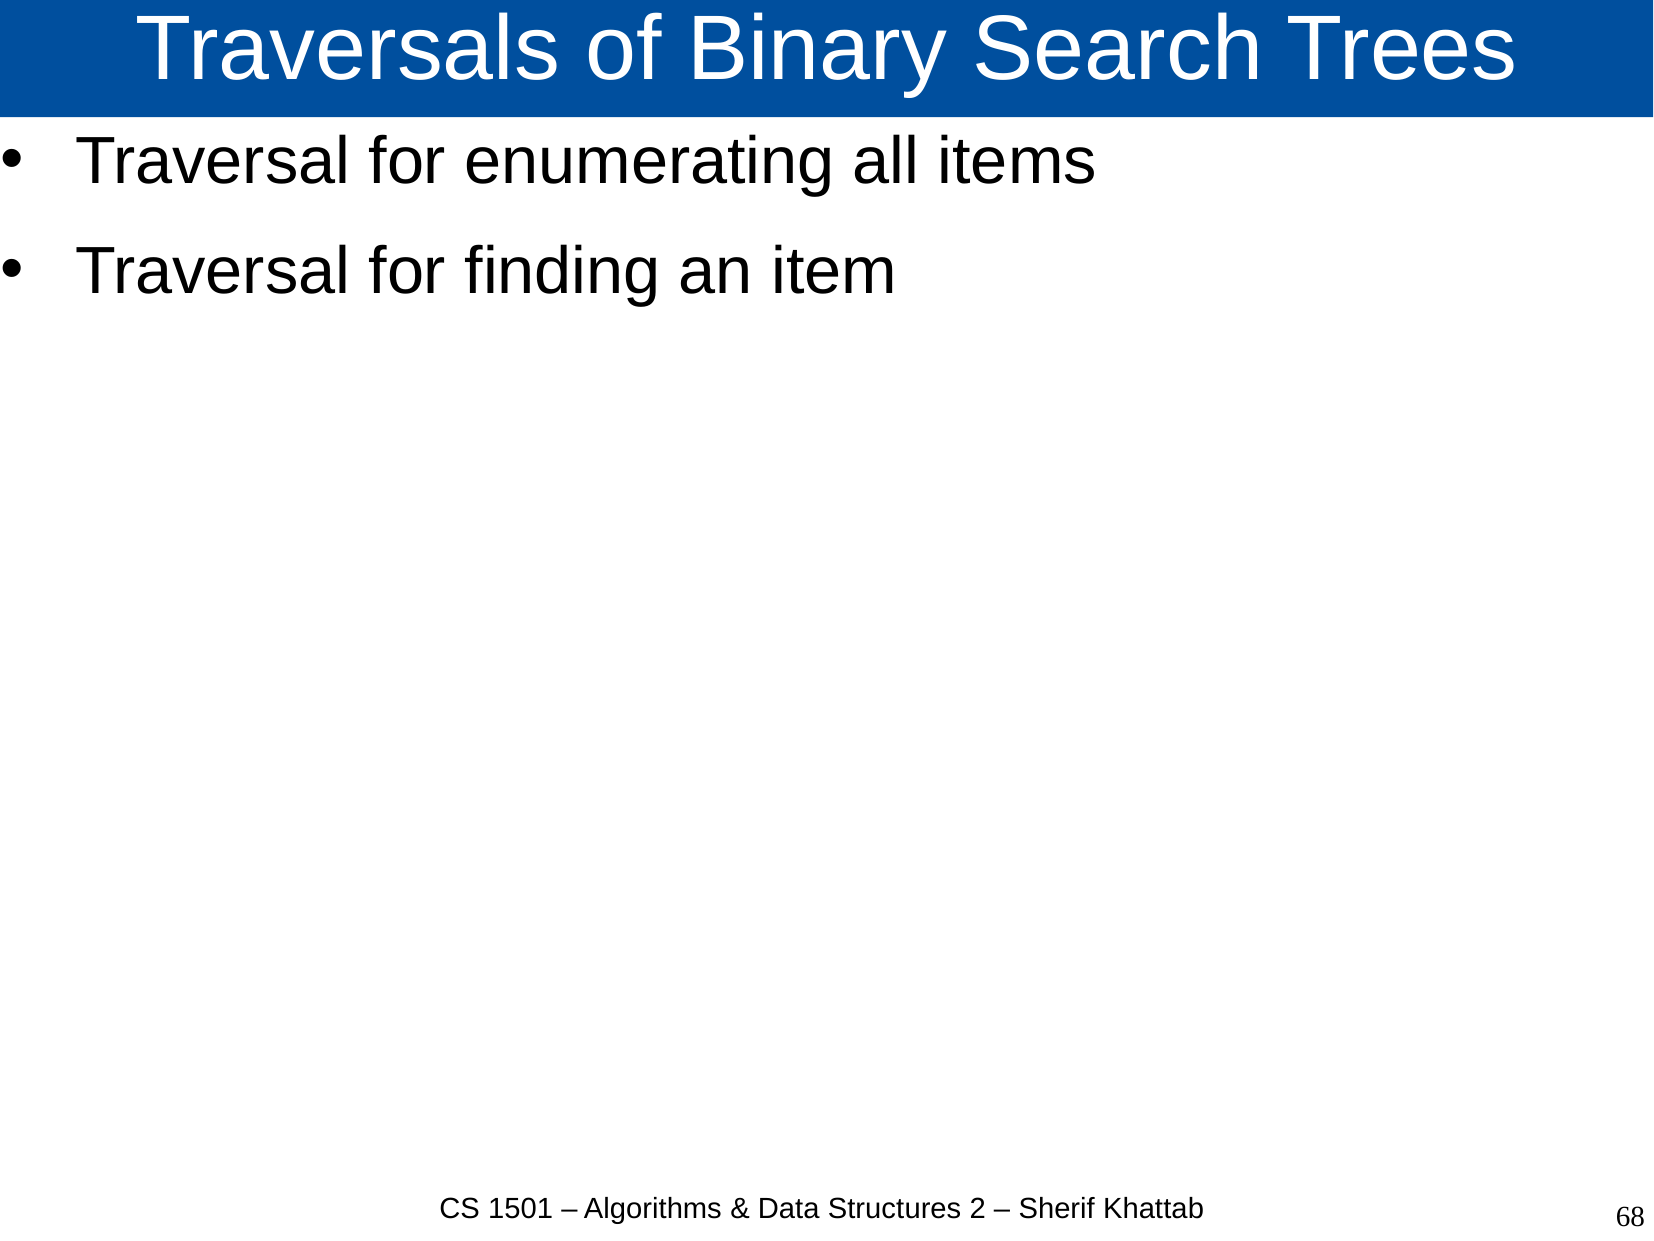

# Traversals of Binary Search Trees
Traversal for enumerating all items
Traversal for finding an item

CS 1501 – Algorithms & Data Structures 2 – Sherif Khattab
68